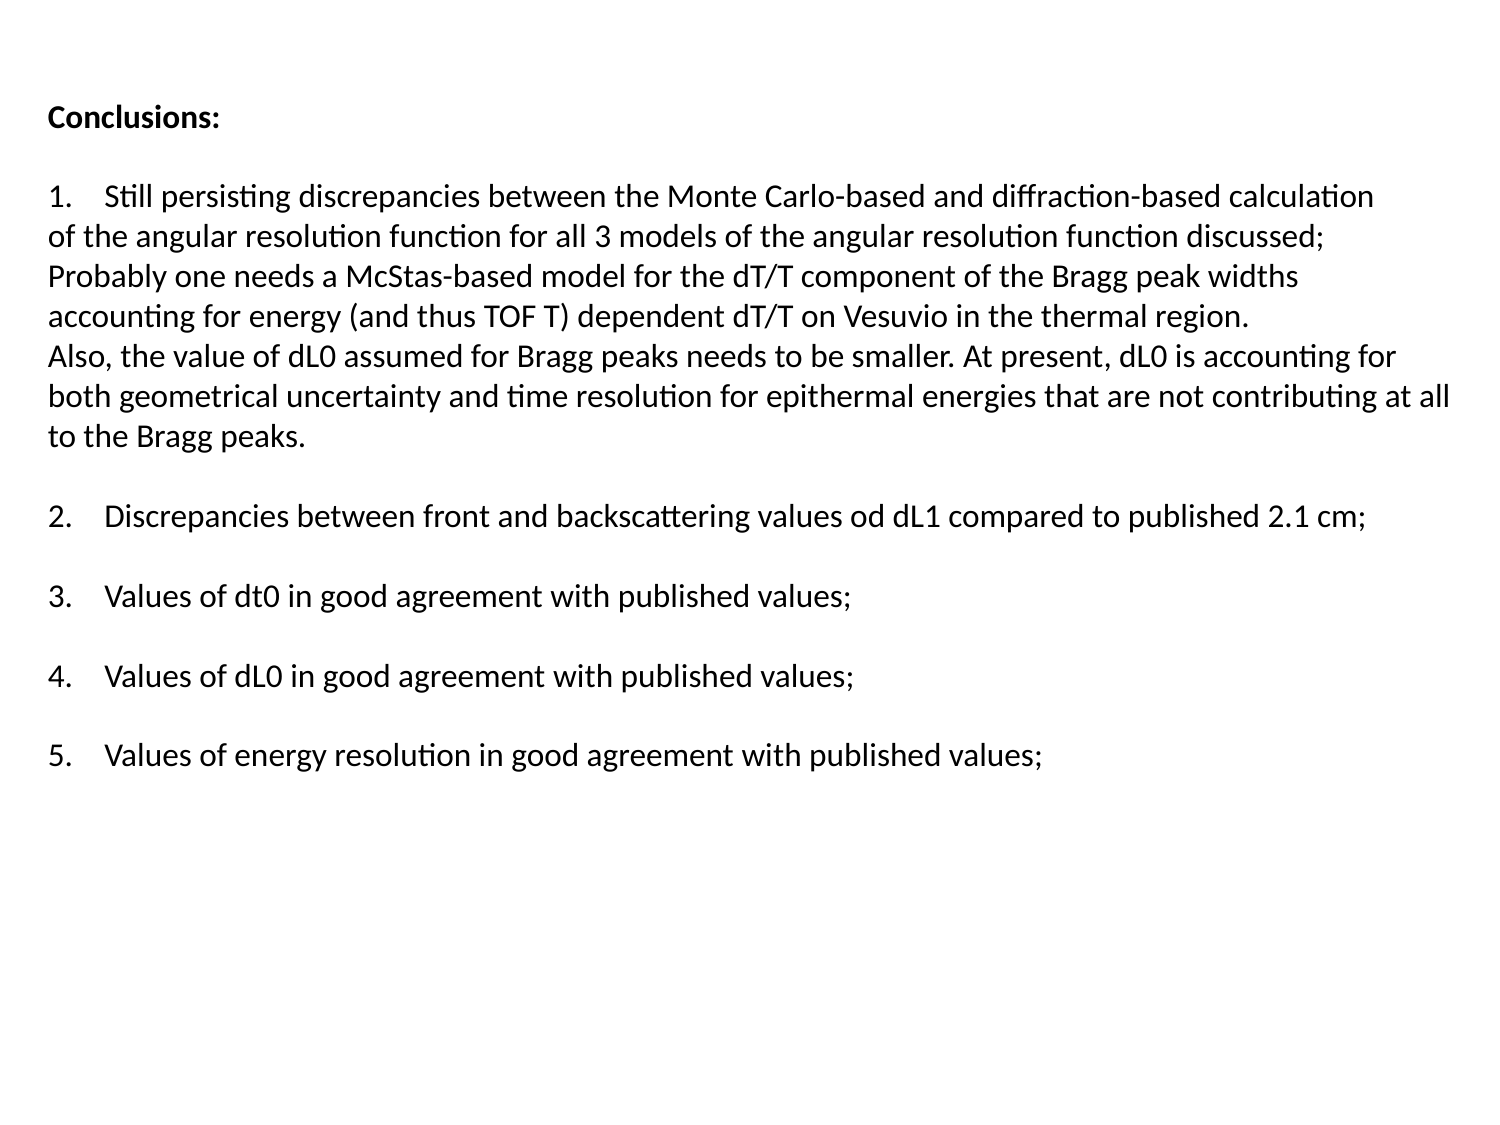

Conclusions:

Still persisting discrepancies between the Monte Carlo-based and diffraction-based calculation
of the angular resolution function for all 3 models of the angular resolution function discussed;
Probably one needs a McStas-based model for the dT/T component of the Bragg peak widths
accounting for energy (and thus TOF T) dependent dT/T on Vesuvio in the thermal region.
Also, the value of dL0 assumed for Bragg peaks needs to be smaller. At present, dL0 is accounting for
both geometrical uncertainty and time resolution for epithermal energies that are not contributing at all
to the Bragg peaks.

Discrepancies between front and backscattering values od dL1 compared to published 2.1 cm;

Values of dt0 in good agreement with published values;

Values of dL0 in good agreement with published values;

Values of energy resolution in good agreement with published values;